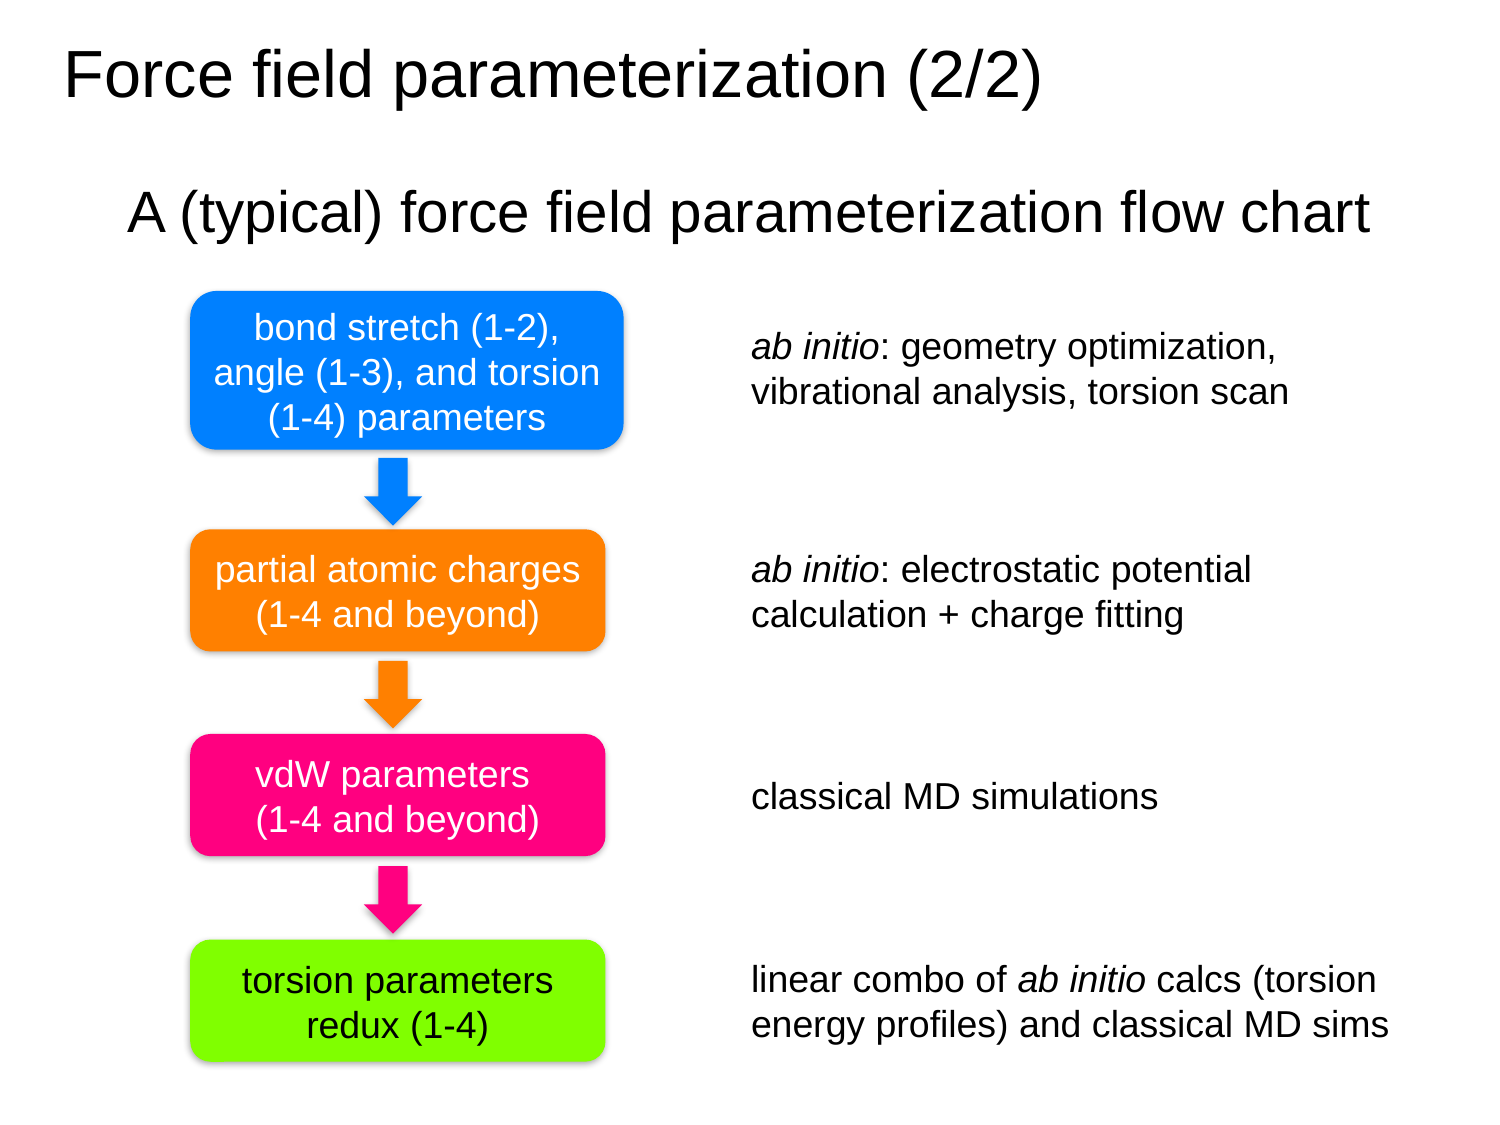

Force field parameterization (2/2)
A (typical) force field parameterization flow chart
bond stretch (1-2), angle (1-3), and torsion (1-4) parameters
ab initio: geometry optimization, vibrational analysis, torsion scan

partial atomic charges (1-4 and beyond)
ab initio: electrostatic potential calculation + charge fitting

vdW parameters
(1-4 and beyond)
classical MD simulations

torsion parameters redux (1-4)
linear combo of ab initio calcs (torsion energy profiles) and classical MD sims